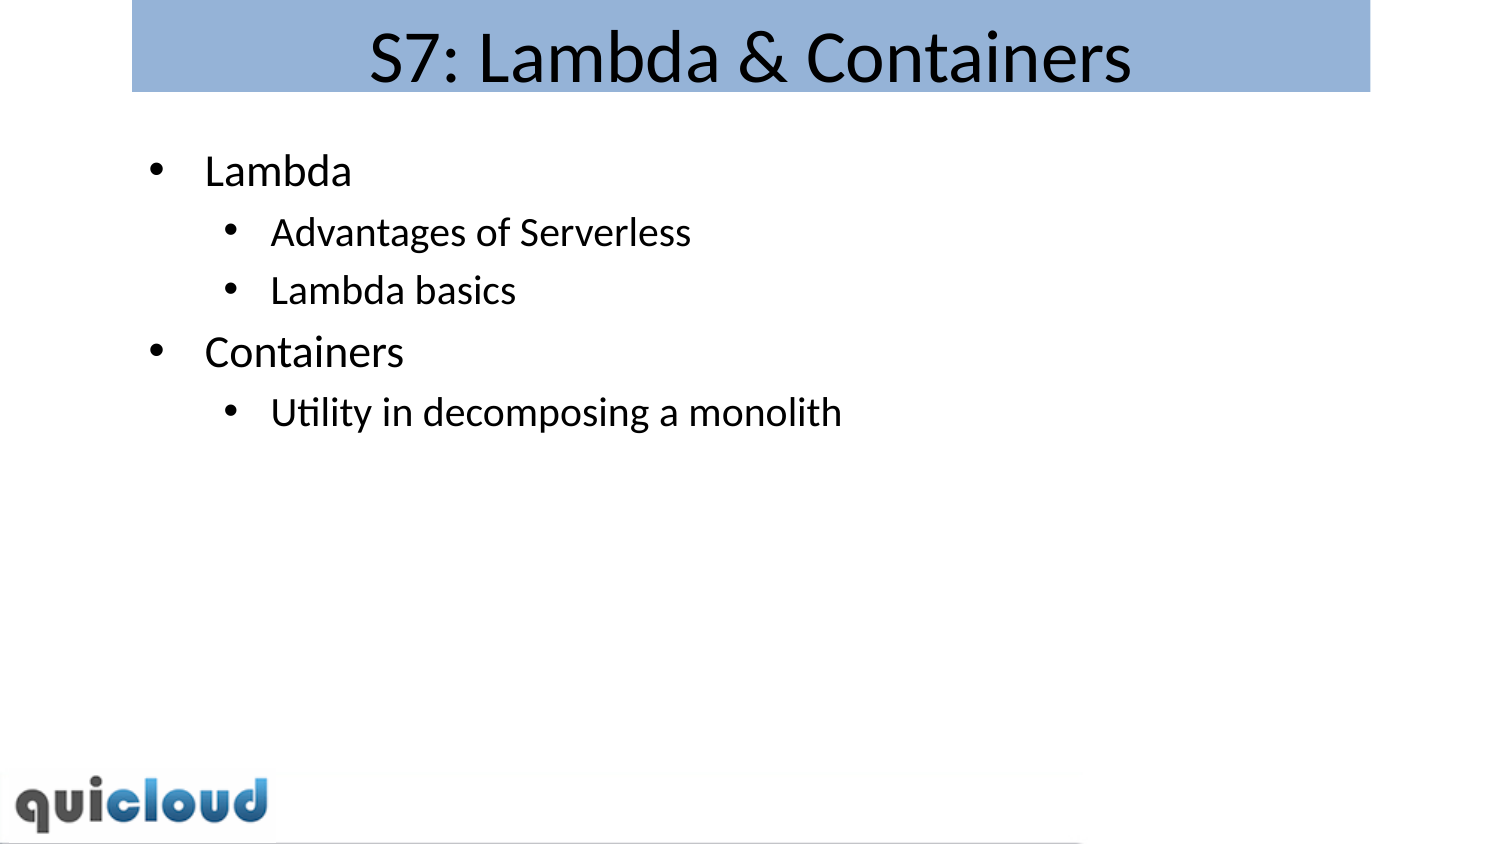

# S7: Lambda & Containers
Lambda
Advantages of Serverless
Lambda basics
Containers
Utility in decomposing a monolith